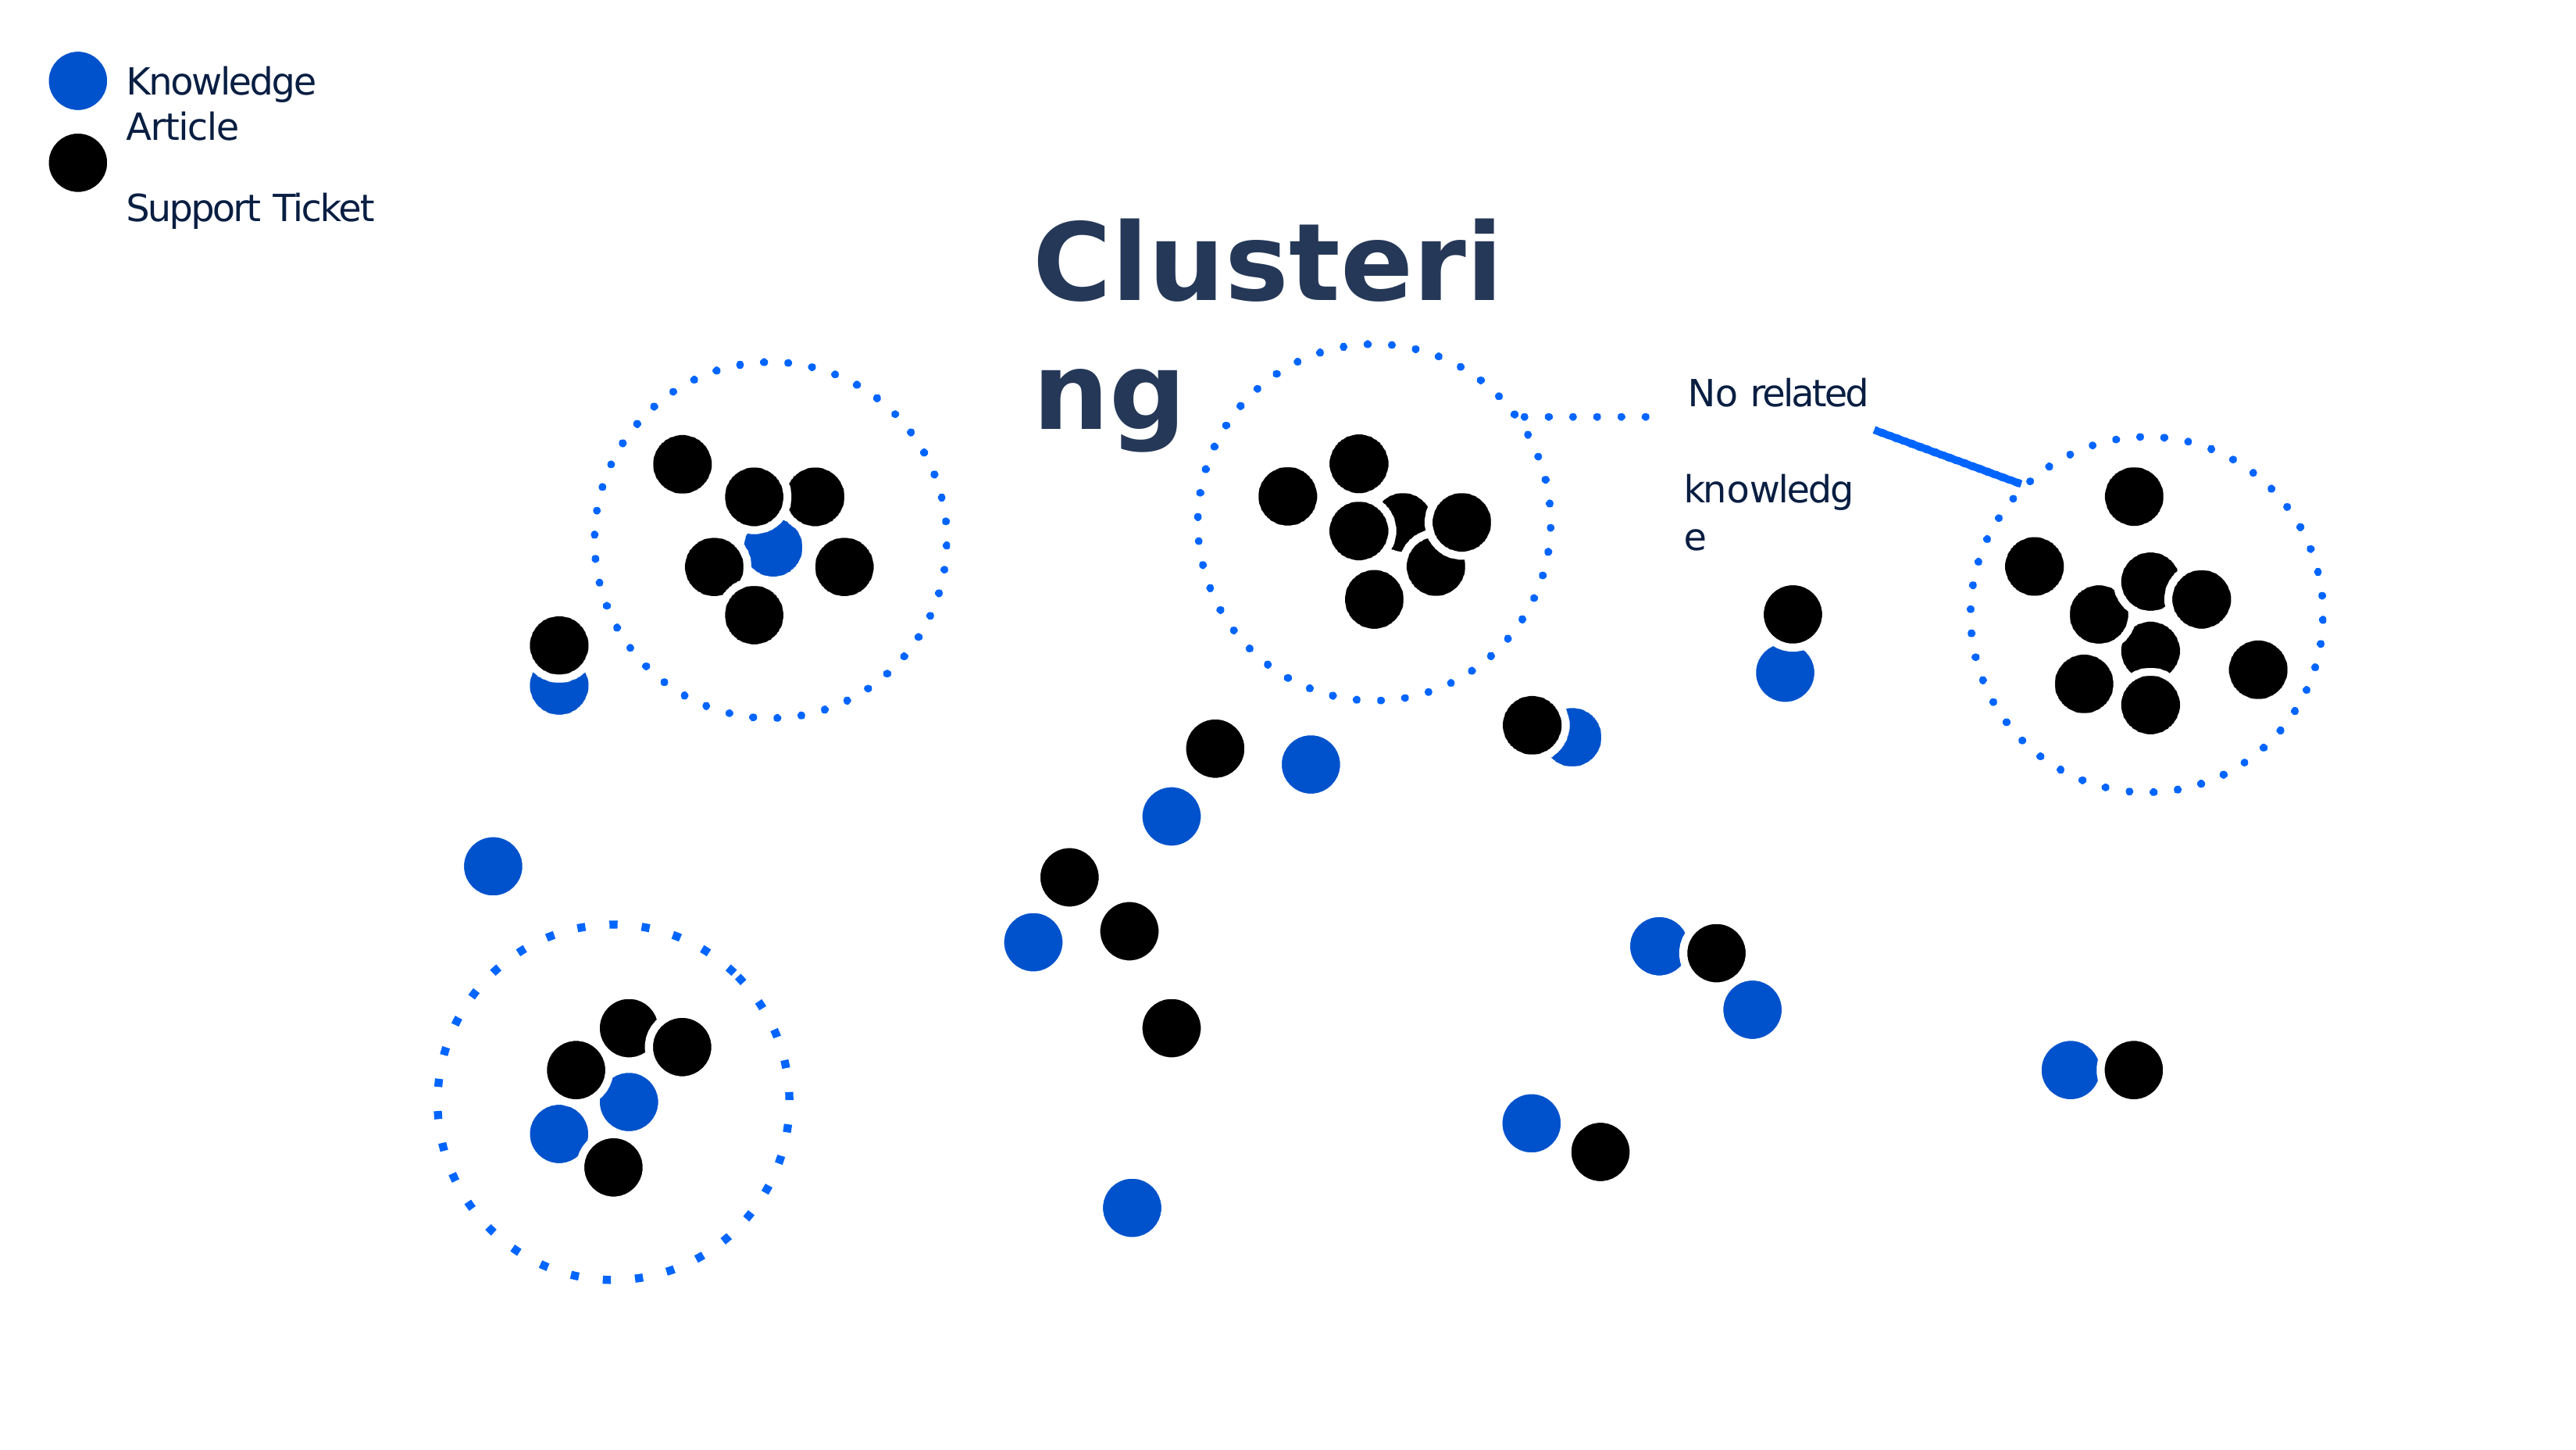

# Knowledge Article
Support Ticket

Clustering

No related  knowledge